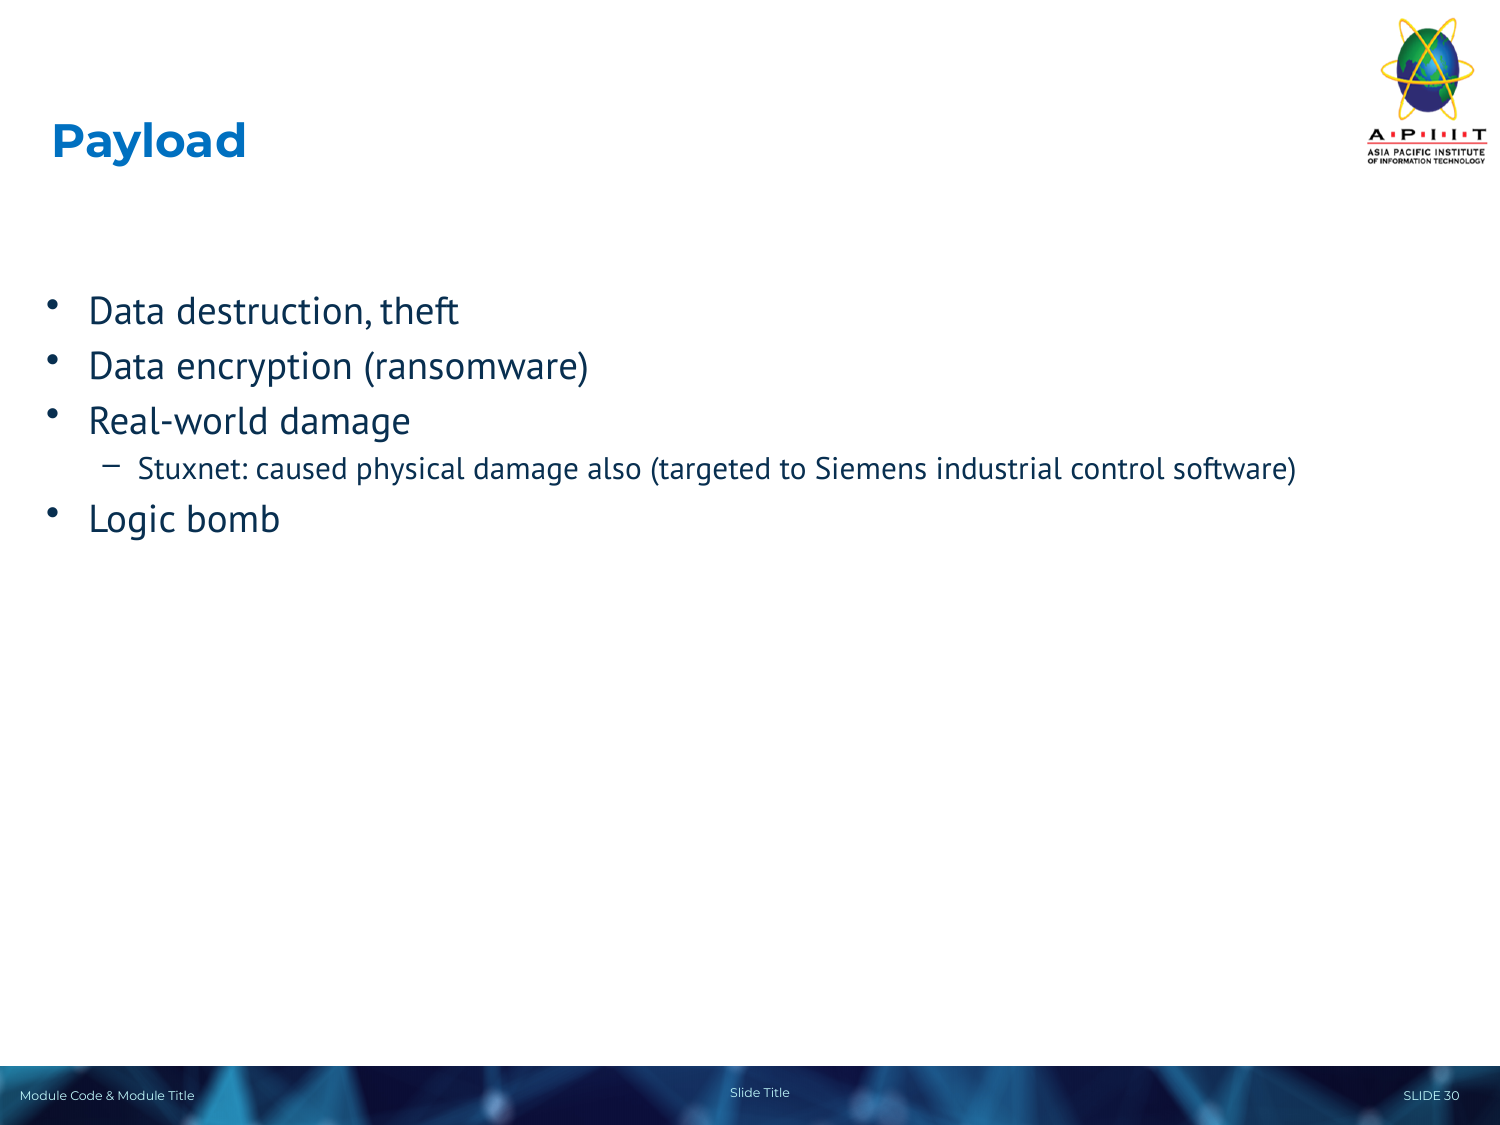

# Payload
Data destruction, theft
Data encryption (ransomware)
Real-world damage
Stuxnet: caused physical damage also (targeted to Siemens industrial control software)
Logic bomb